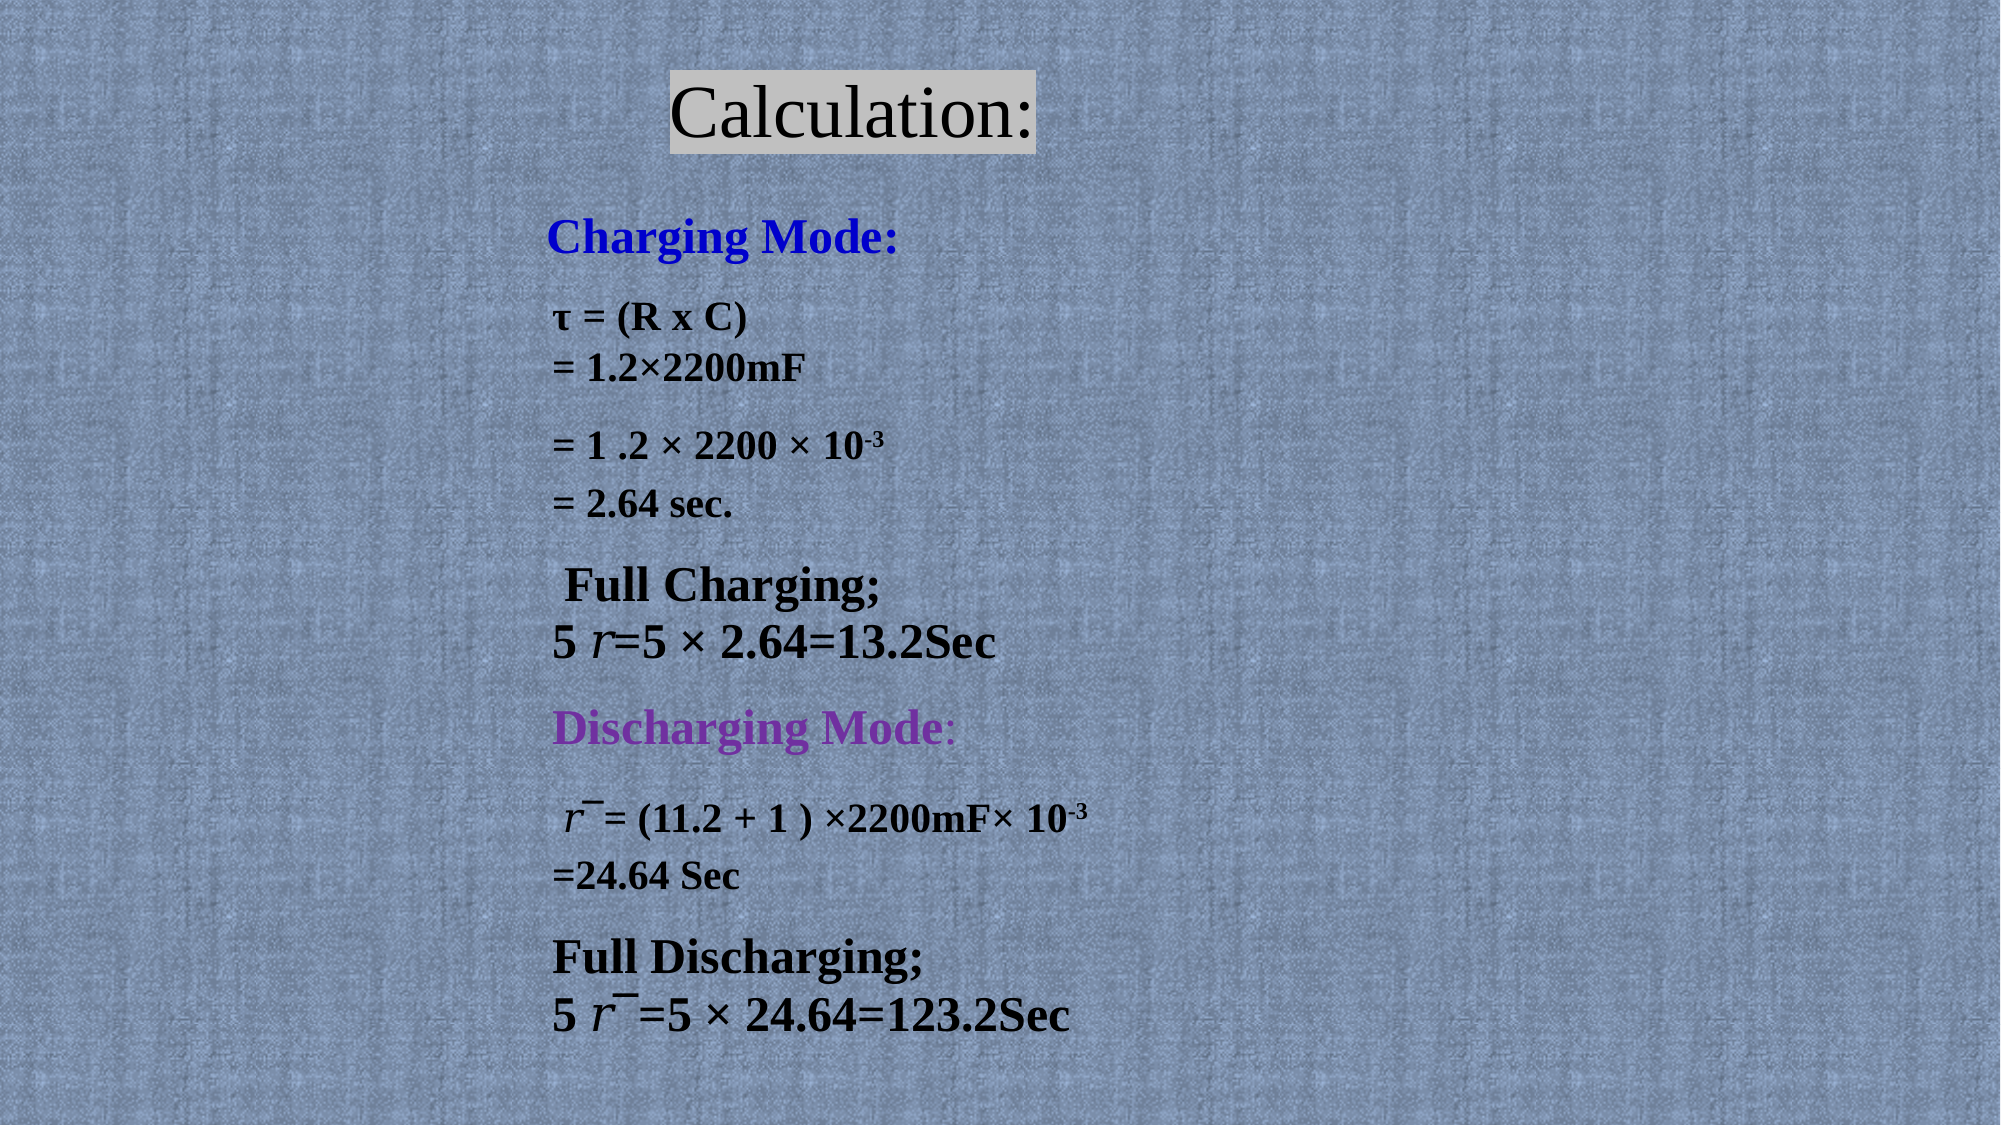

Calculation:
Charging Mode:
τ = (R x C)
= 1.2×2200mF

= 1 .2 × 2200 × 10-3

= 2.64 sec.

 Full Charging;

5 𝑟=5 × 2.64=13.2Sec

Discharging Mode:

 𝑟¯= (11.2 + 1 ) ×2200mF× 10-3

=24.64 Sec

Full Discharging;

5 𝑟¯=5 × 24.64=123.2Sec